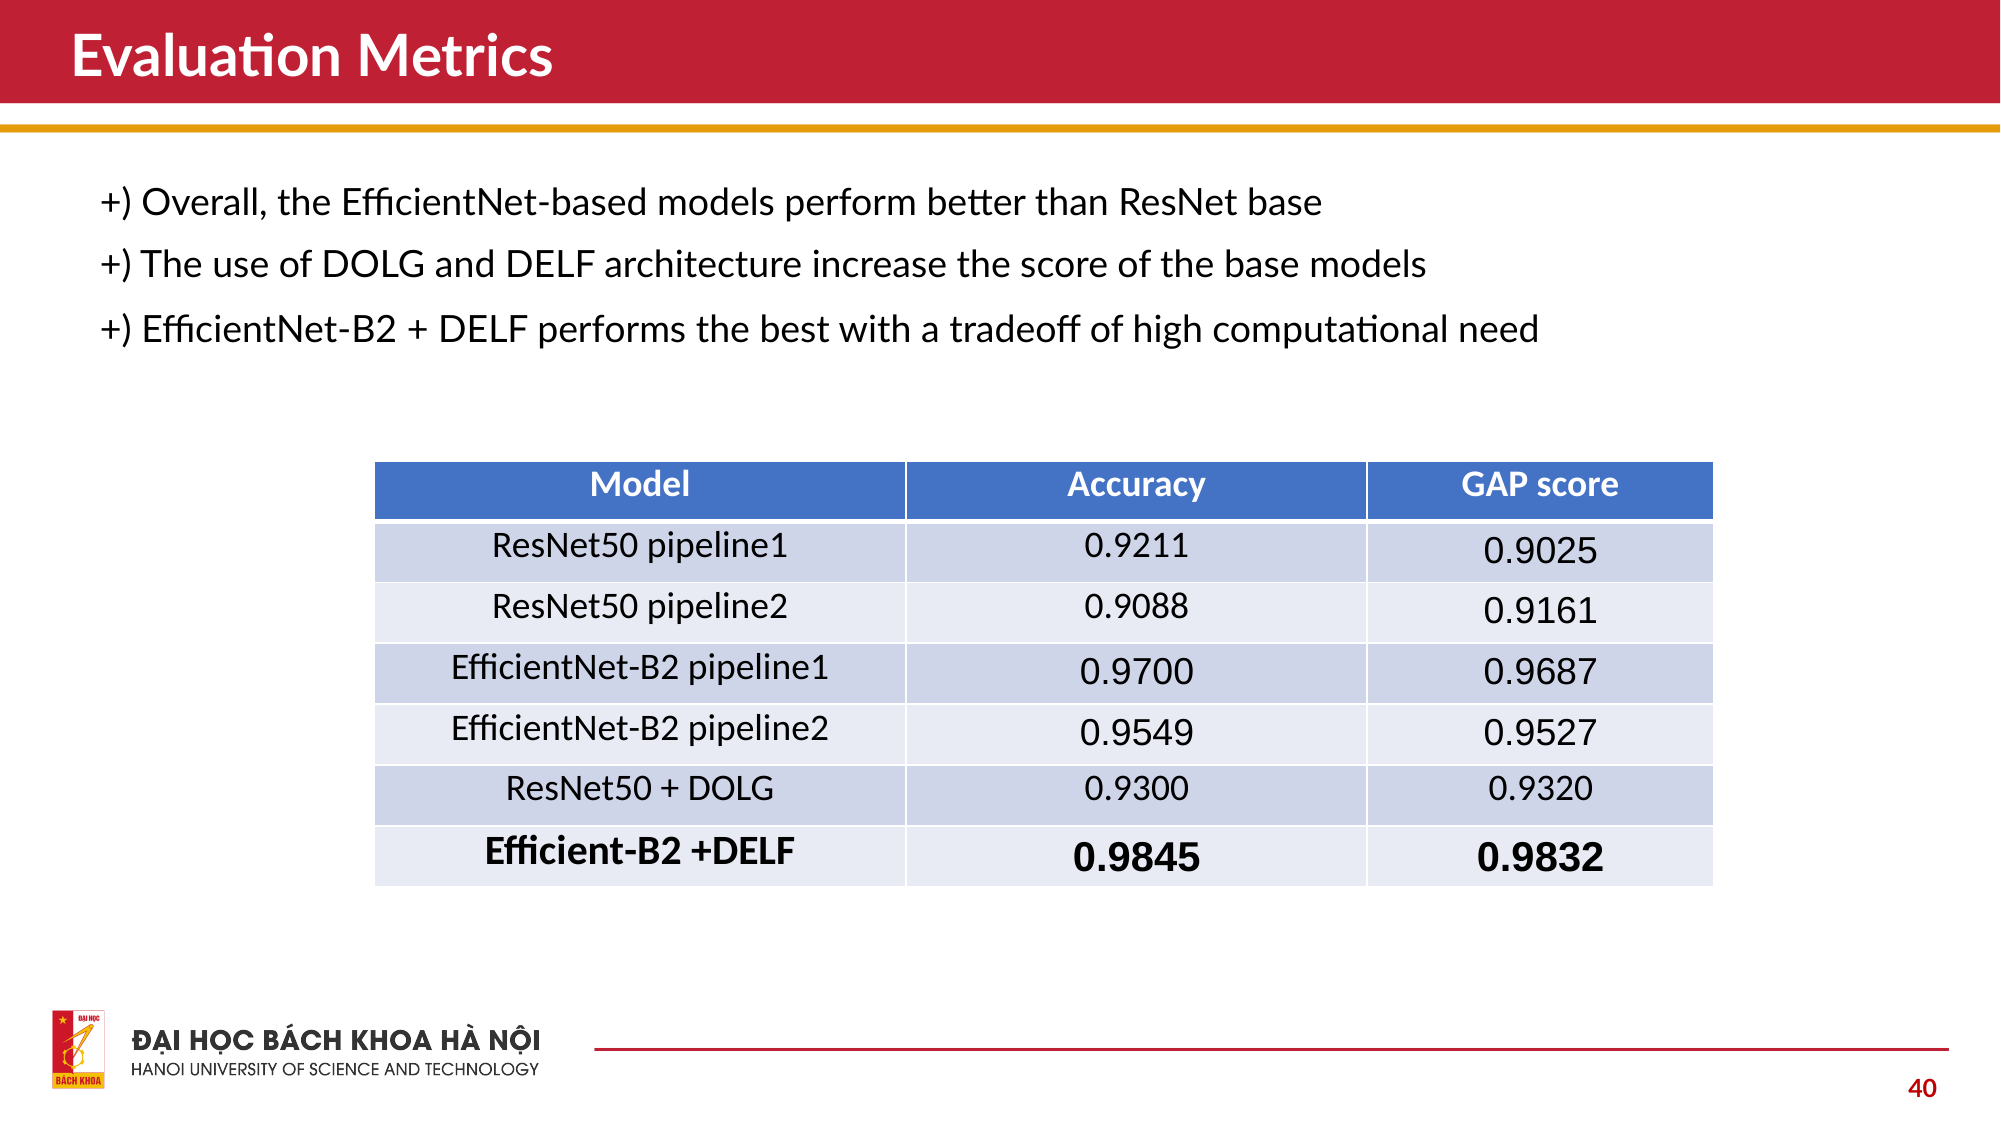

# Evaluation Metrics
+) Overall, the EfficientNet-based models perform better than ResNet base
+) The use of DOLG and DELF architecture increase the score of the base models
+) EfficientNet-B2 + DELF performs the best with a tradeoff of high computational need
| Model | Accuracy | GAP score |
| --- | --- | --- |
| ResNet50 pipeline1 | 0.9211 | 0.9025 |
| ResNet50 pipeline2 | 0.9088 | 0.9161 |
| EfficientNet-B2 pipeline1 | 0.9700 | 0.9687 |
| EfficientNet-B2 pipeline2 | 0.9549 | 0.9527 |
| ResNet50 + DOLG | 0.9300 | 0.9320 |
| Efficient-B2 +DELF | 0.9845 | 0.9832 |
40